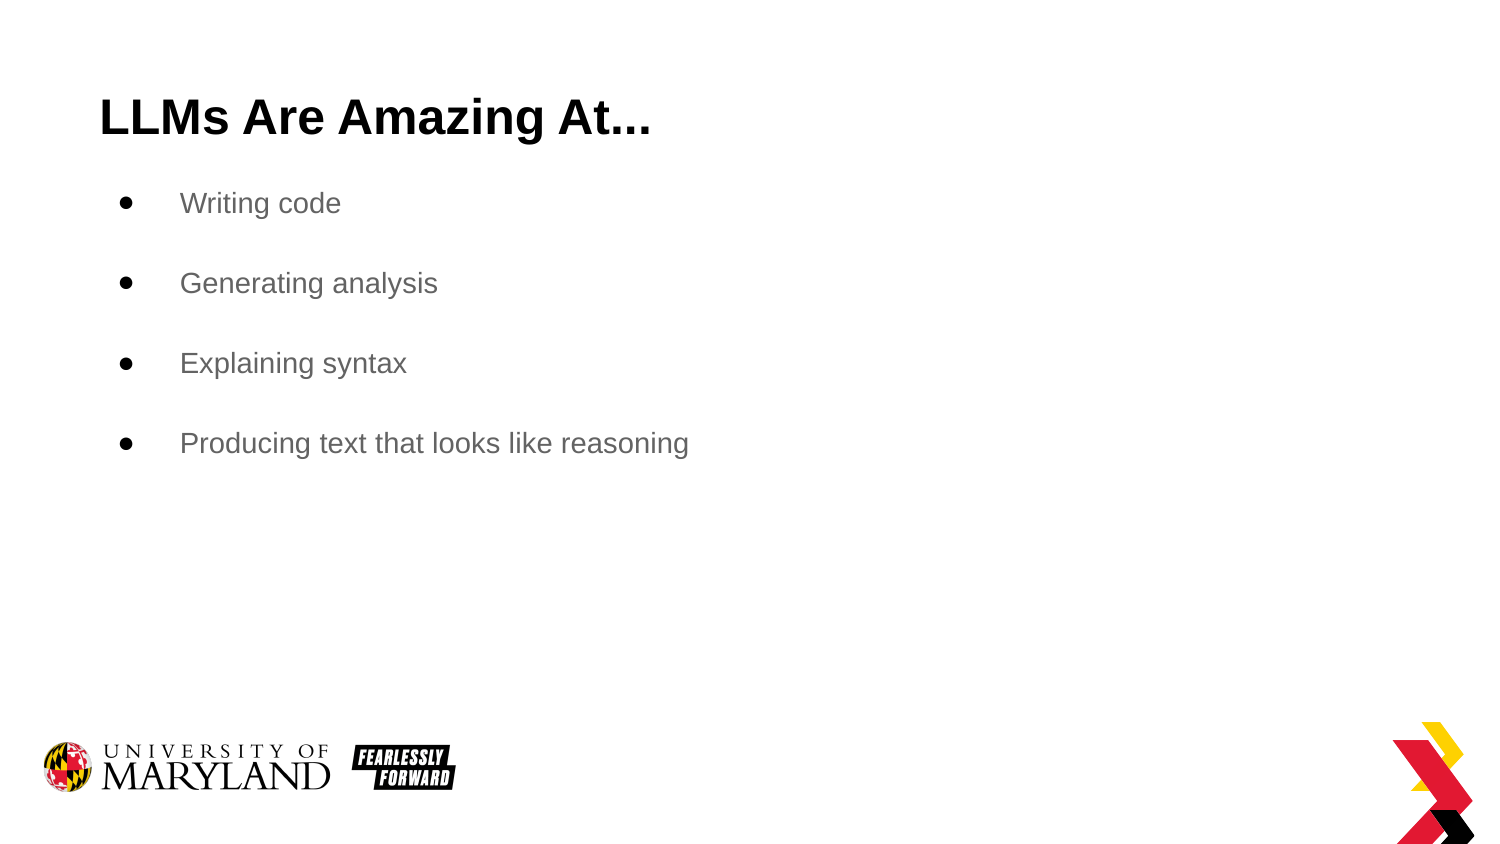

# LLMs Are Amazing At...
Writing code

Generating analysis

Explaining syntax

Producing text that looks like reasoning